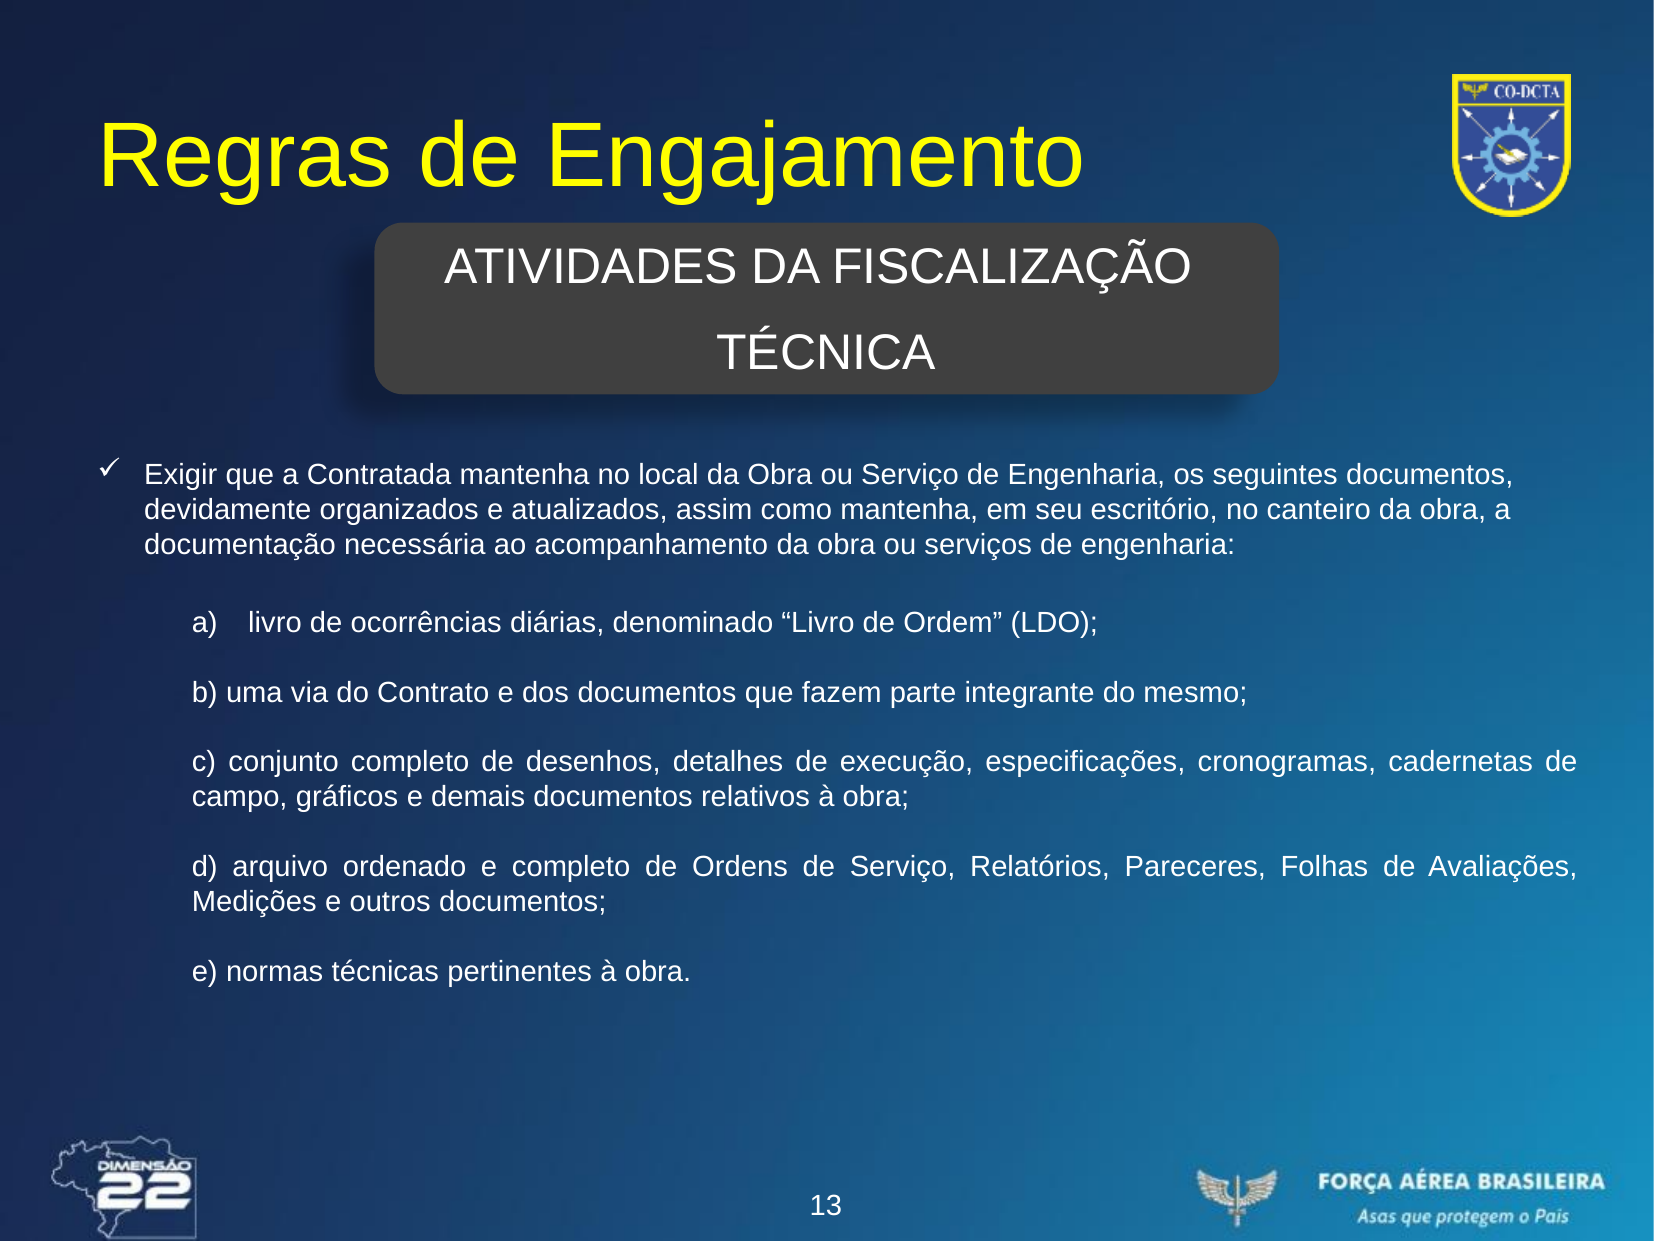

# Regras de Engajamento

ATIVIDADES DA FISCALIZAÇÃO
TÉCNICA

Exigir que a Contratada mantenha no local da Obra ou Serviço de Engenharia, os seguintes documentos, devidamente organizados e atualizados, assim como mantenha, em seu escritório, no canteiro da obra, a documentação necessária ao acompanhamento da obra ou serviços de engenharia:
livro de ocorrências diárias, denominado “Livro de Ordem” (LDO);

b) uma via do Contrato e dos documentos que fazem parte integrante do mesmo;

c) conjunto completo de desenhos, detalhes de execução, especificações, cronogramas, cadernetas de campo, gráficos e demais documentos relativos à obra;

d) arquivo ordenado e completo de Ordens de Serviço, Relatórios, Pareceres, Folhas de Avaliações, Medições e outros documentos;

e) normas técnicas pertinentes à obra.
13